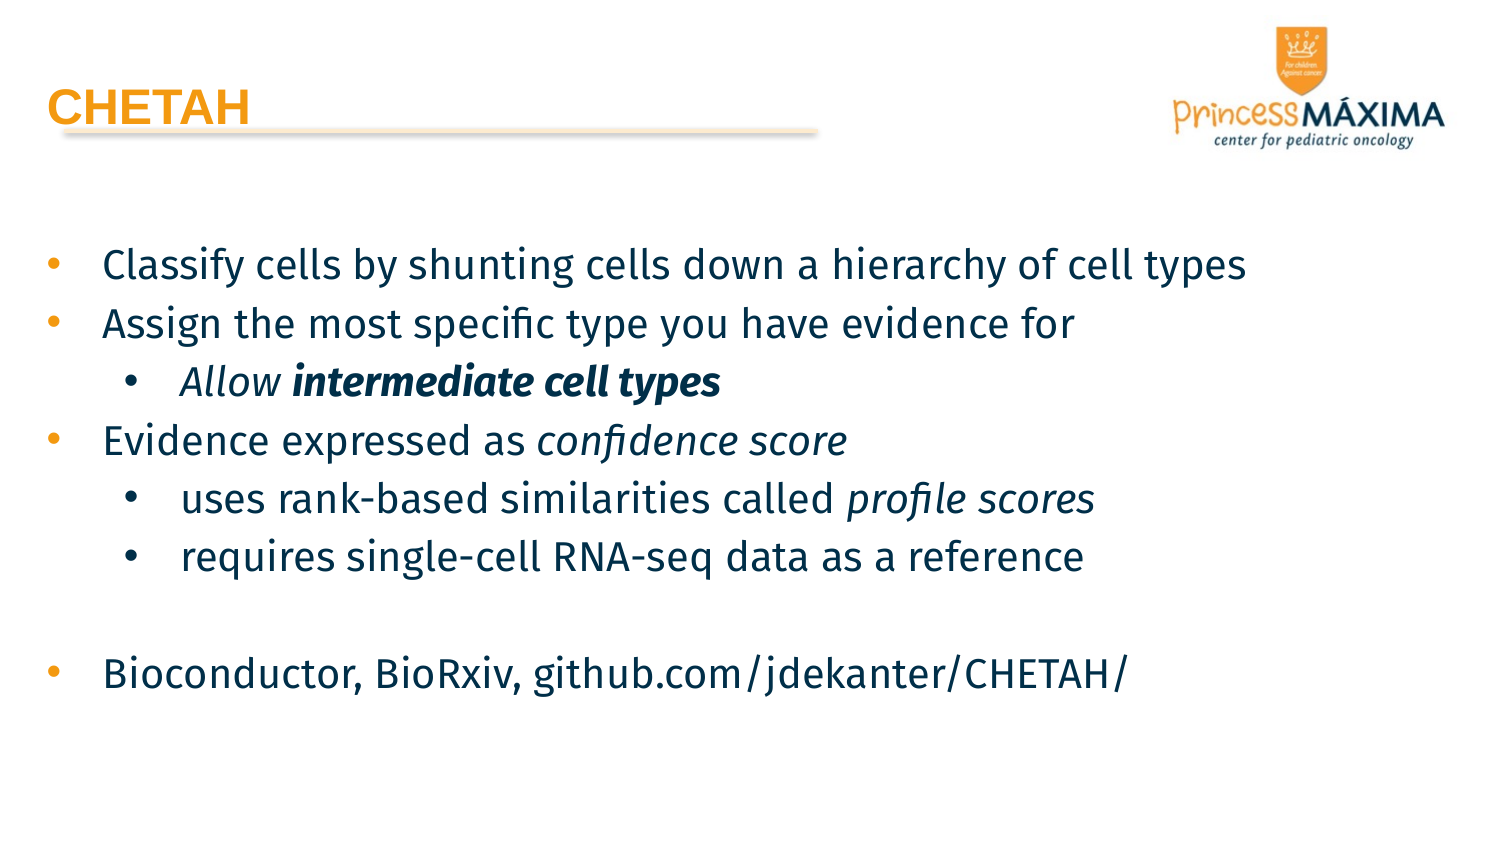

CHETAH
Classify cells by shunting cells down a hierarchy of cell types
Assign the most specific type you have evidence for
Allow intermediate cell types
Evidence expressed as confidence score
uses rank-based similarities called profile scores
requires single-cell RNA-seq data as a reference

Bioconductor, BioRxiv, github.com/jdekanter/CHETAH/